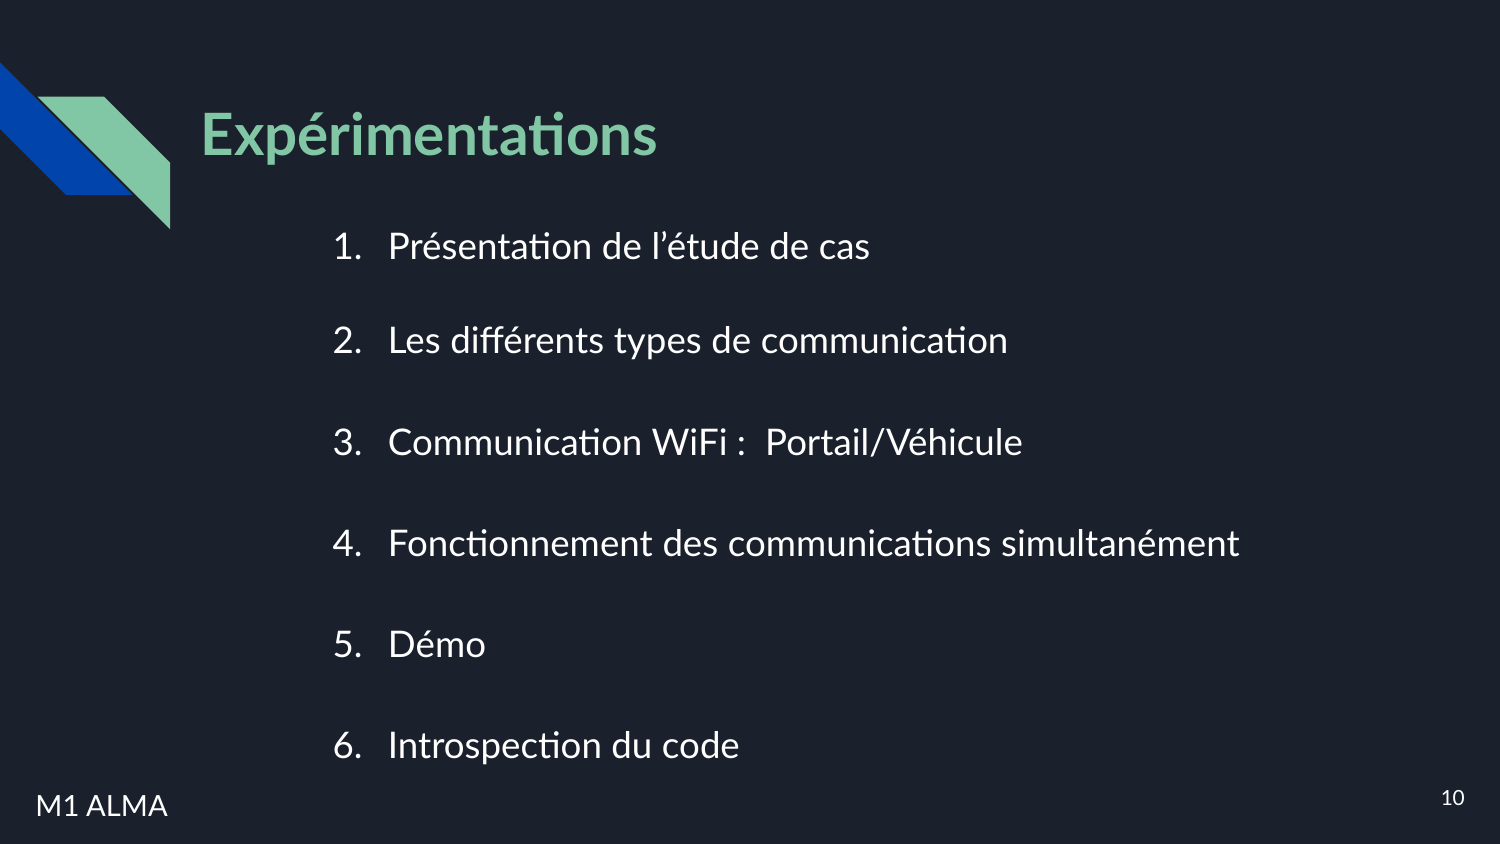

# Expérimentations
Présentation de l’étude de cas
Les différents types de communication
Communication WiFi :  Portail/Véhicule
Fonctionnement des communications simultanément
Démo
Introspection du code
10
M1 ALMA